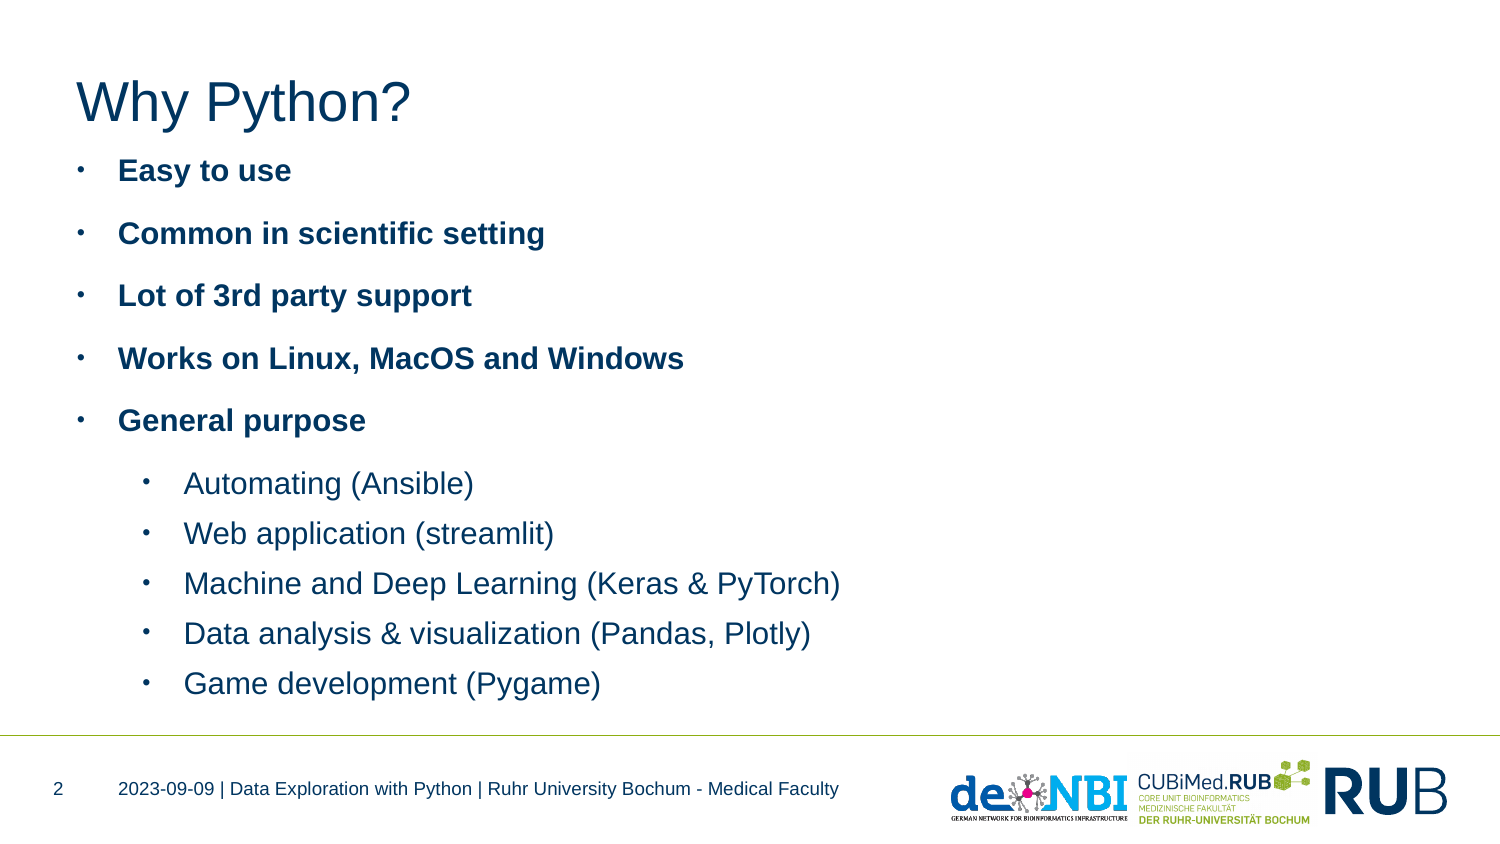

# Why Python?
Easy to use
Common in scientific setting
Lot of 3rd party support
Works on Linux, MacOS and Windows
General purpose
Automating (Ansible)
Web application (streamlit)
Machine and Deep Learning (Keras & PyTorch)
Data analysis & visualization (Pandas, Plotly)
Game development (Pygame)

2
2023-09-09 | Data Exploration with Python | Ruhr University Bochum - Medical Faculty